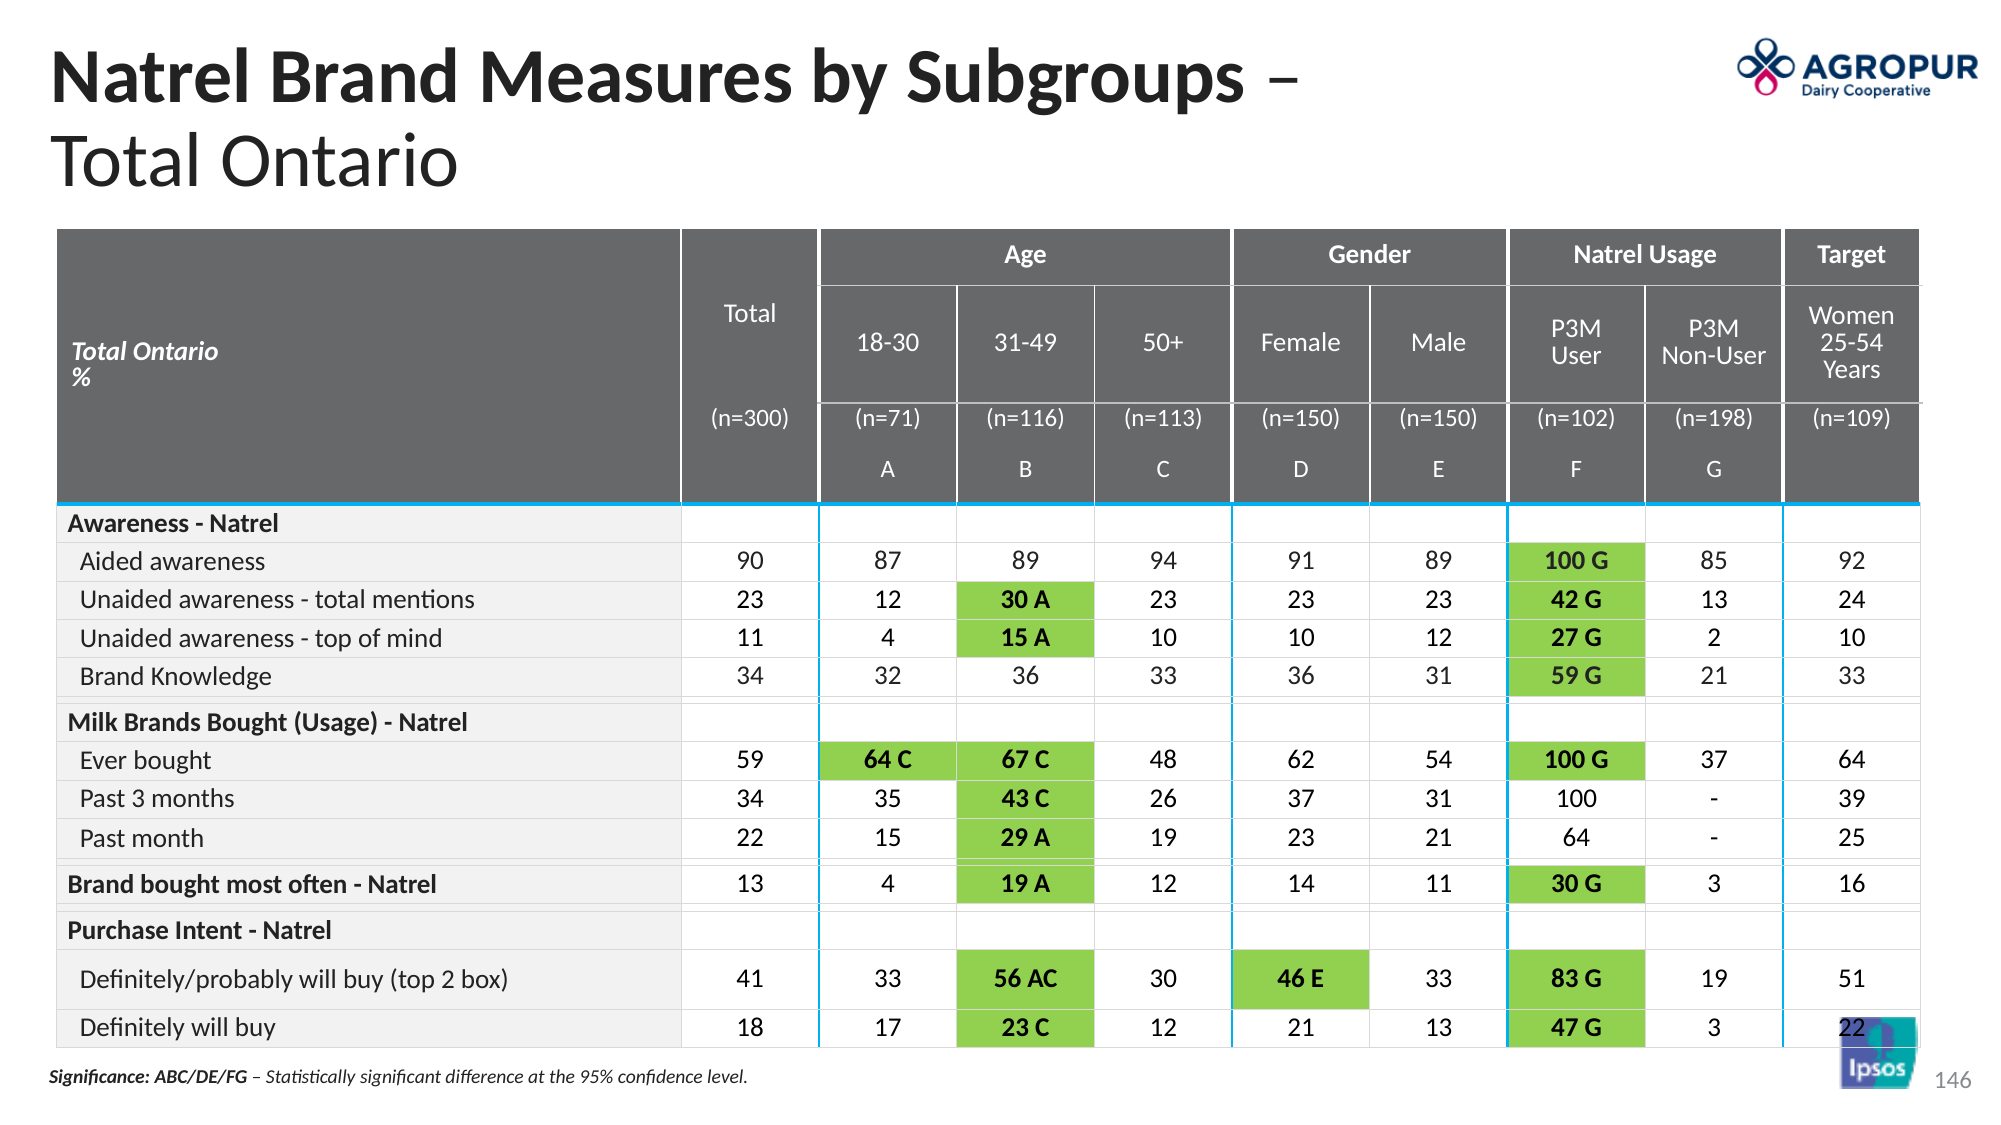

# Natrel Brand Measures by Subgroups – Total Ontario
| Total Ontario % | Total | Age |  |  | Gender |  | Natrel Usage |  | Target |
| --- | --- | --- | --- | --- | --- | --- | --- | --- | --- |
|  |  | 18-30 | 31-49 | 50+ | Female | Male | P3M User | P3M Non-User | Women 25-54 Years |
|  | (n=300) | (n=71) | (n=116) | (n=113) | (n=150) | (n=150) | (n=102) | (n=198) | (n=109) |
|  |  | A | B | C | D | E | F | G |  |
| Awareness - Natrel |  |  |  |  |  |  |  |  |  |
| Aided awareness | 90 | 87 | 89 | 94 | 91 | 89 | 100 G | 85 | 92 |
| Unaided awareness - total mentions | 23 | 12 | 30 A | 23 | 23 | 23 | 42 G | 13 | 24 |
| Unaided awareness - top of mind | 11 | 4 | 15 A | 10 | 10 | 12 | 27 G | 2 | 10 |
| Brand Knowledge | 34 | 32 | 36 | 33 | 36 | 31 | 59 G | 21 | 33 |
|  |  |  |  |  |  |  |  |  |  |
| Milk Brands Bought (Usage) - Natrel |  |  |  |  |  |  |  |  |  |
| Ever bought | 59 | 64 C | 67 C | 48 | 62 | 54 | 100 G | 37 | 64 |
| Past 3 months | 34 | 35 | 43 C | 26 | 37 | 31 | 100 | - | 39 |
| Past month | 22 | 15 | 29 A | 19 | 23 | 21 | 64 | - | 25 |
|  |  |  |  |  |  |  |  |  |  |
| Brand bought most often - Natrel | 13 | 4 | 19 A | 12 | 14 | 11 | 30 G | 3 | 16 |
|  |  |  |  |  |  |  |  |  |  |
| Purchase Intent - Natrel |  |  |  |  |  |  |  |  |  |
| Definitely/probably will buy (top 2 box) | 41 | 33 | 56 AC | 30 | 46 E | 33 | 83 G | 19 | 51 |
| Definitely will buy | 18 | 17 | 23 C | 12 | 21 | 13 | 47 G | 3 | 22 |
Significance: ABC/DE/FG – Statistically significant difference at the 95% confidence level.